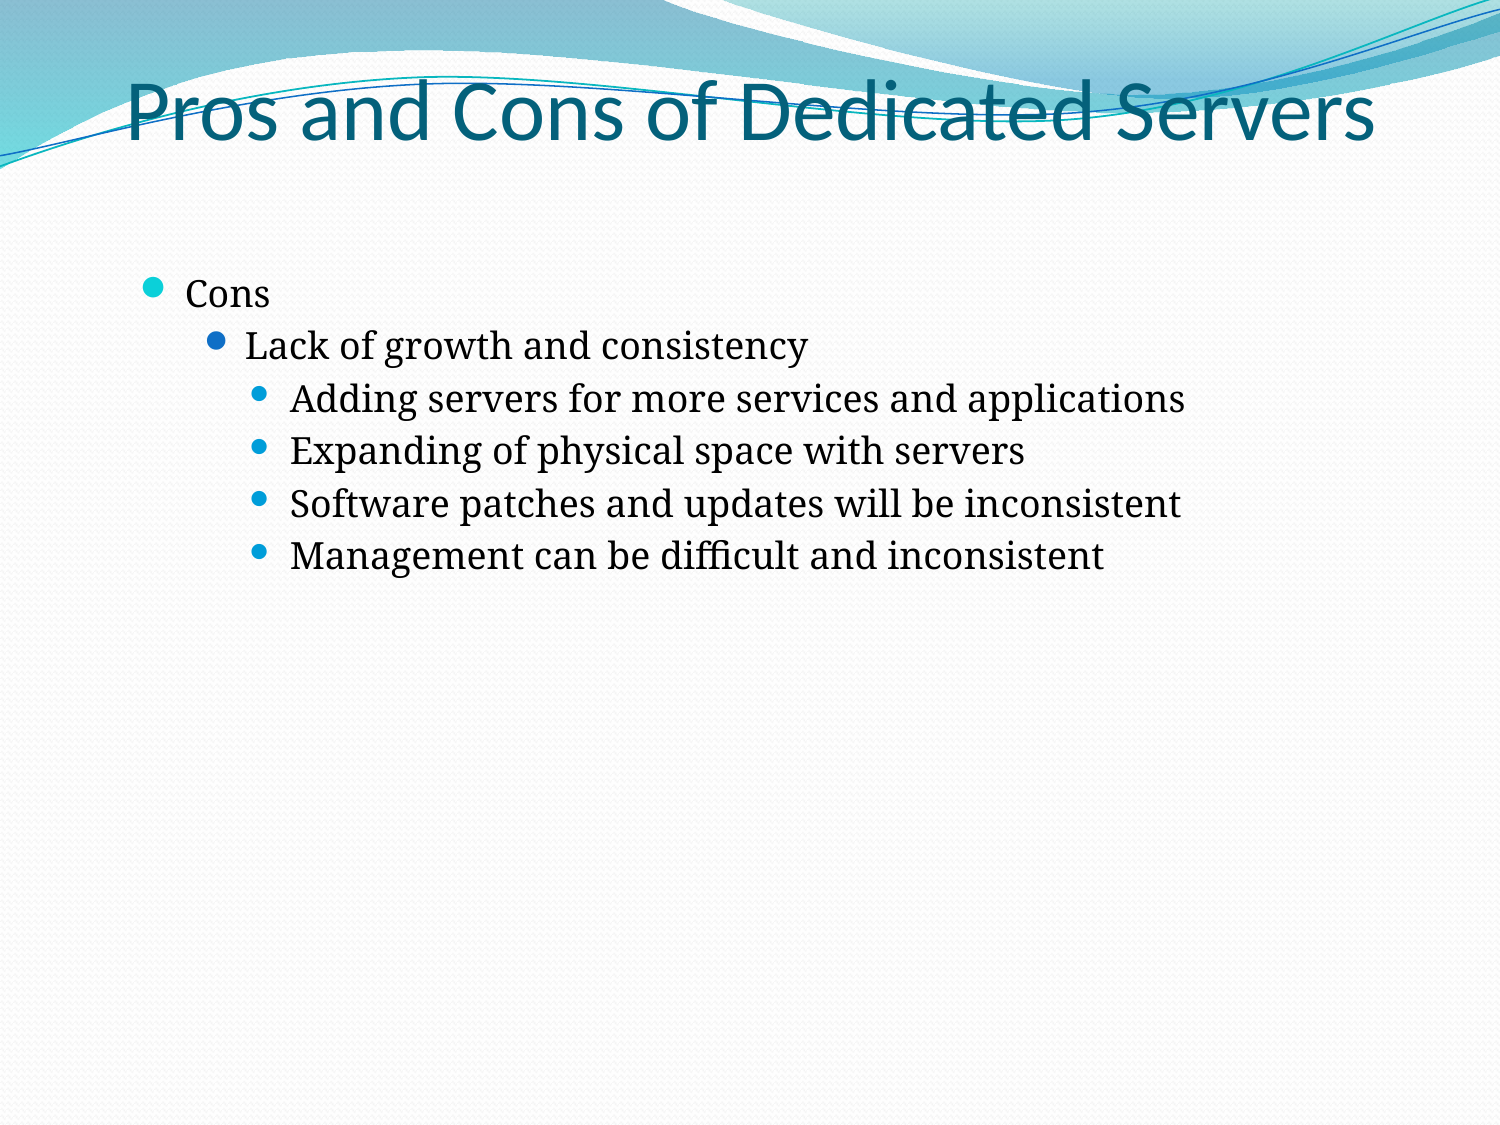

# Pros and Cons of Dedicated Servers
Cons
Lack of growth and consistency
Adding servers for more services and applications
Expanding of physical space with servers
Software patches and updates will be inconsistent
Management can be difficult and inconsistent